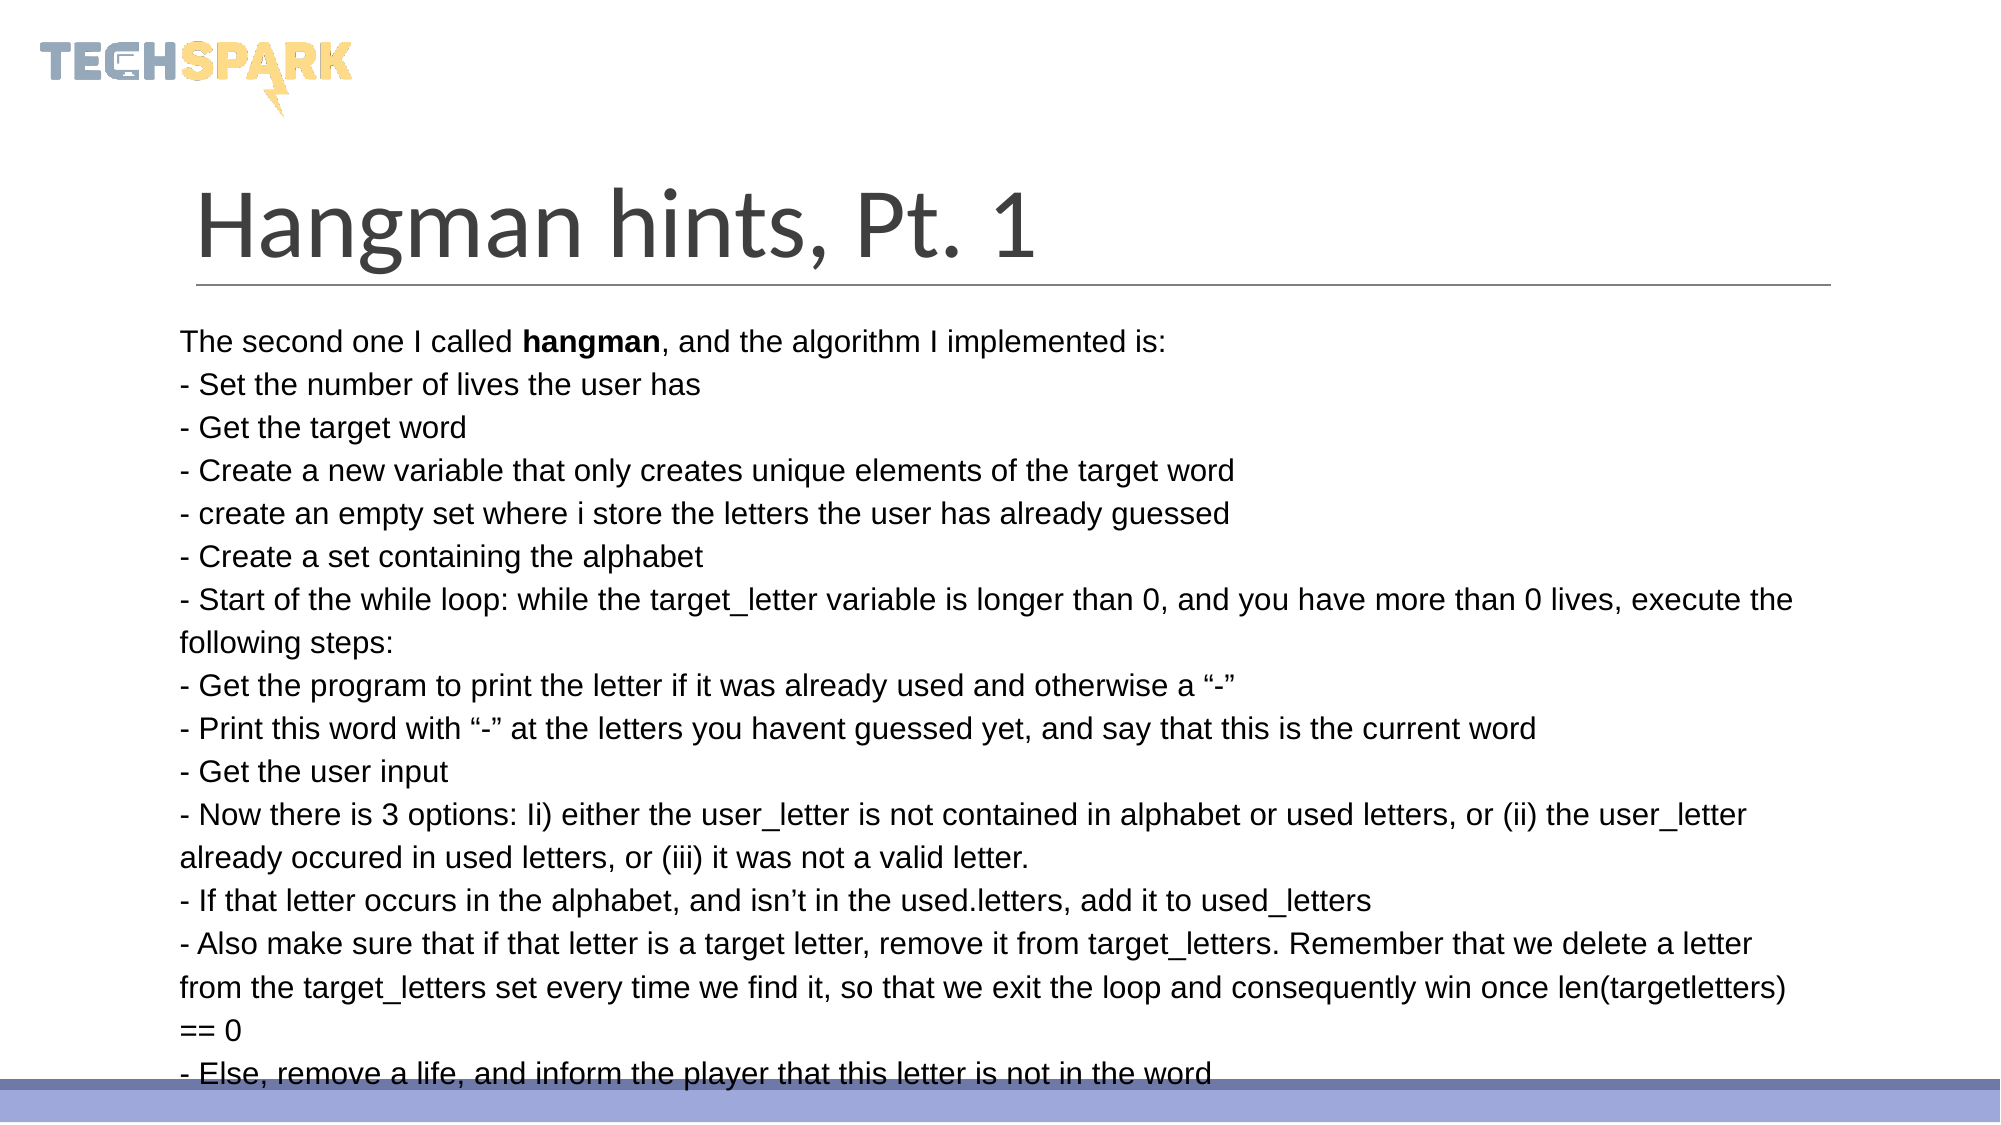

# Hangman hints, Pt. 1
The second one I called hangman, and the algorithm I implemented is:
- Set the number of lives the user has
- Get the target word
- Create a new variable that only creates unique elements of the target word
- create an empty set where i store the letters the user has already guessed
- Create a set containing the alphabet
- Start of the while loop: while the target_letter variable is longer than 0, and you have more than 0 lives, execute the following steps:
- Get the program to print the letter if it was already used and otherwise a “-”
- Print this word with “-” at the letters you havent guessed yet, and say that this is the current word
- Get the user input
- Now there is 3 options: Ii) either the user_letter is not contained in alphabet or used letters, or (ii) the user_letter already occured in used letters, or (iii) it was not a valid letter.
- If that letter occurs in the alphabet, and isn’t in the used.letters, add it to used_letters
- Also make sure that if that letter is a target letter, remove it from target_letters. Remember that we delete a letter from the target_letters set every time we find it, so that we exit the loop and consequently win once len(targetletters) == 0
- Else, remove a life, and inform the player that this letter is not in the word